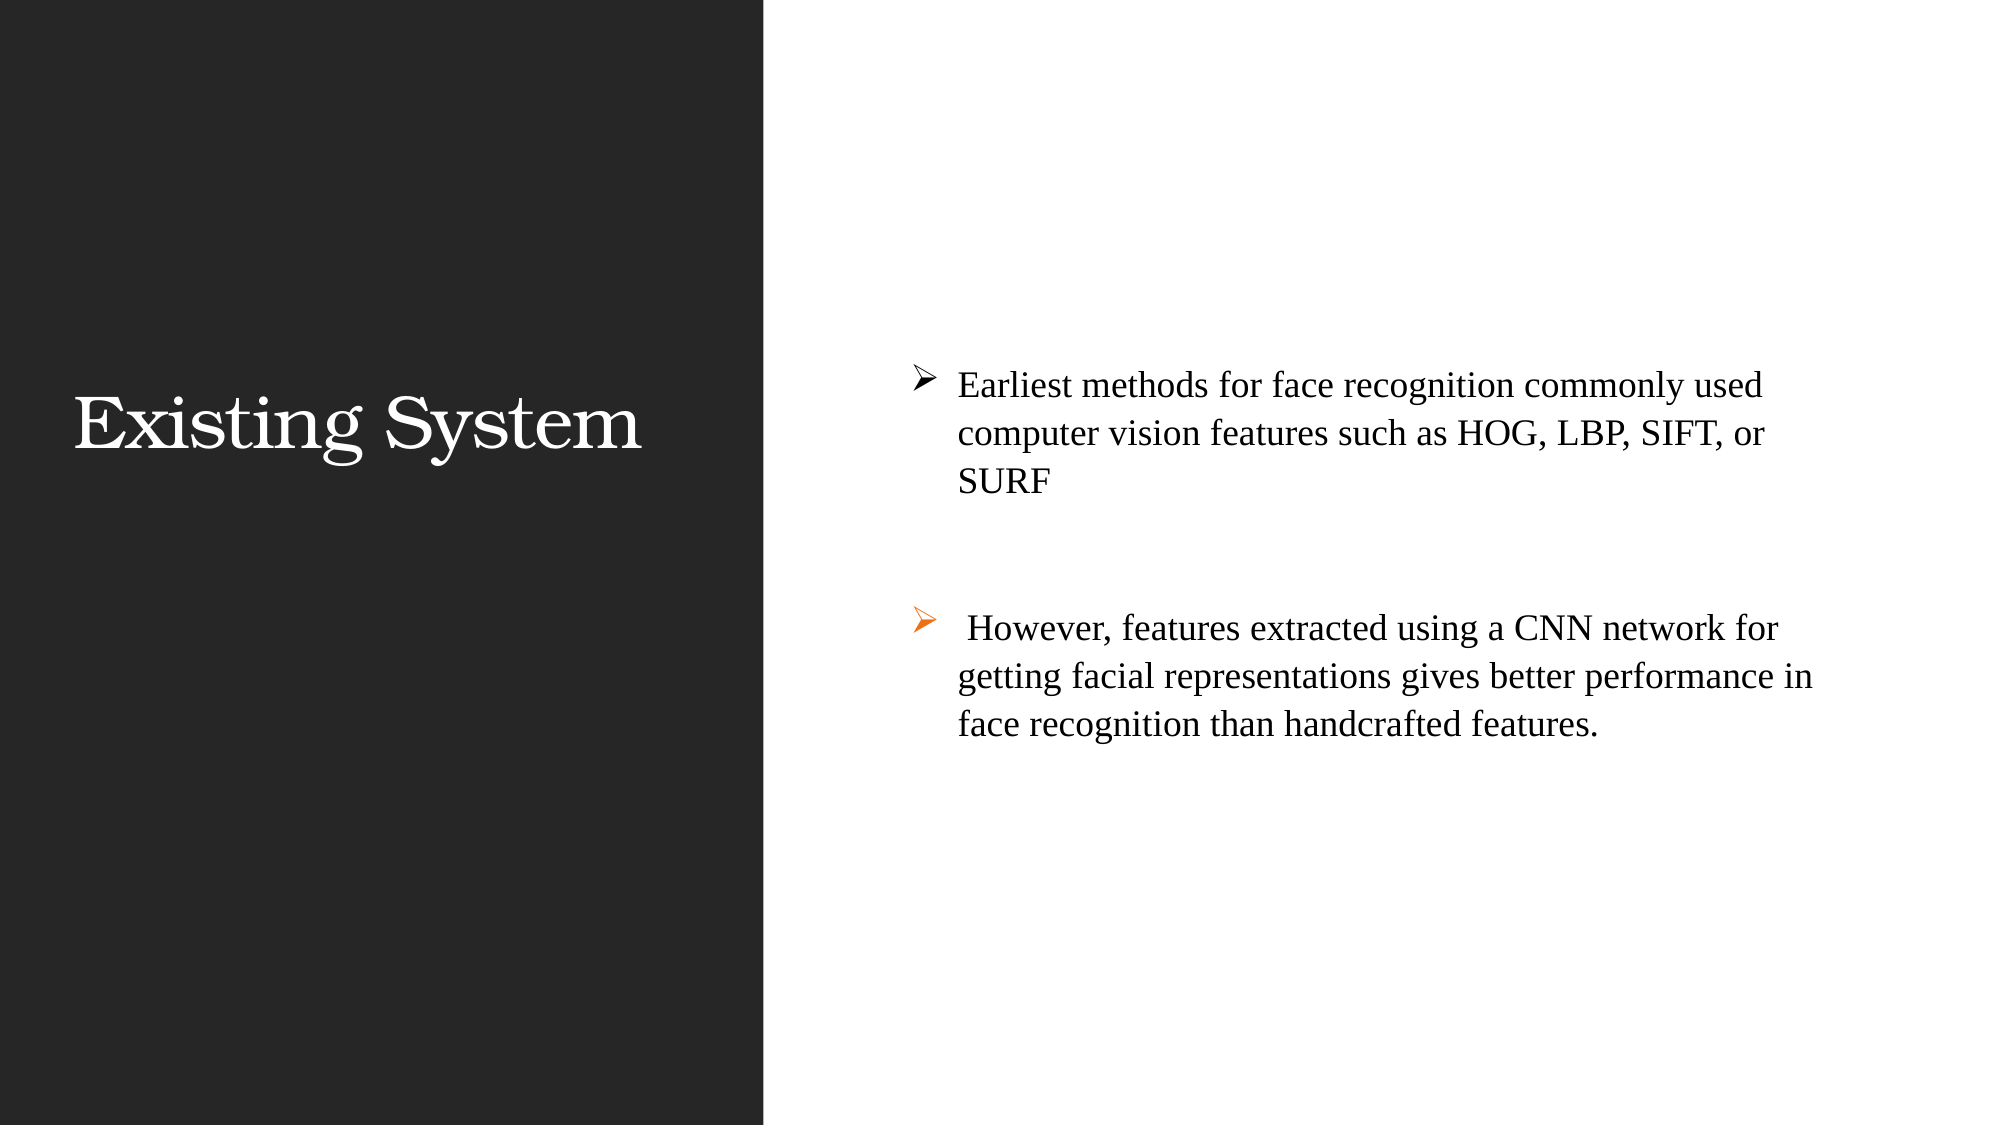

# Existing System

Earliest methods for face recognition commonly used computer vision features such as HOG, LBP, SIFT, or SURF

 However, features extracted using a CNN network for getting facial representations gives better performance in face recognition than handcrafted features.